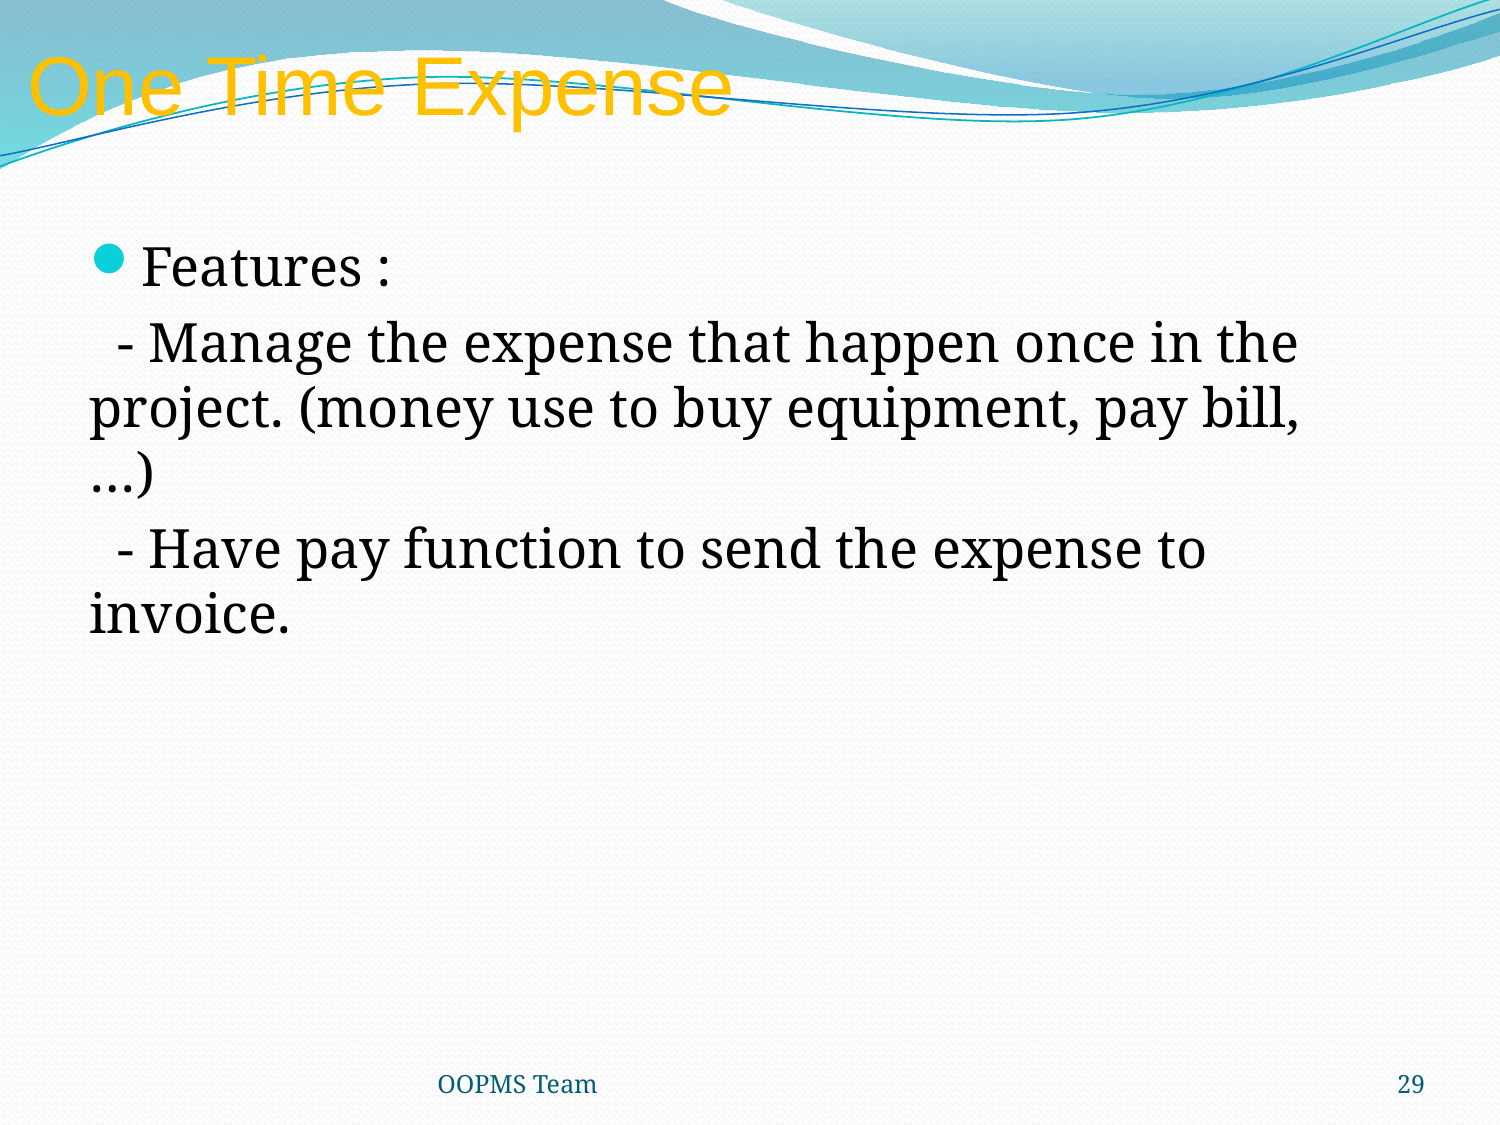

One Time Expense
Features :
  - Manage the expense that happen once in the project. (money use to buy equipment, pay bill, …)
  - Have pay function to send the expense to invoice.

OOPMS Team
29